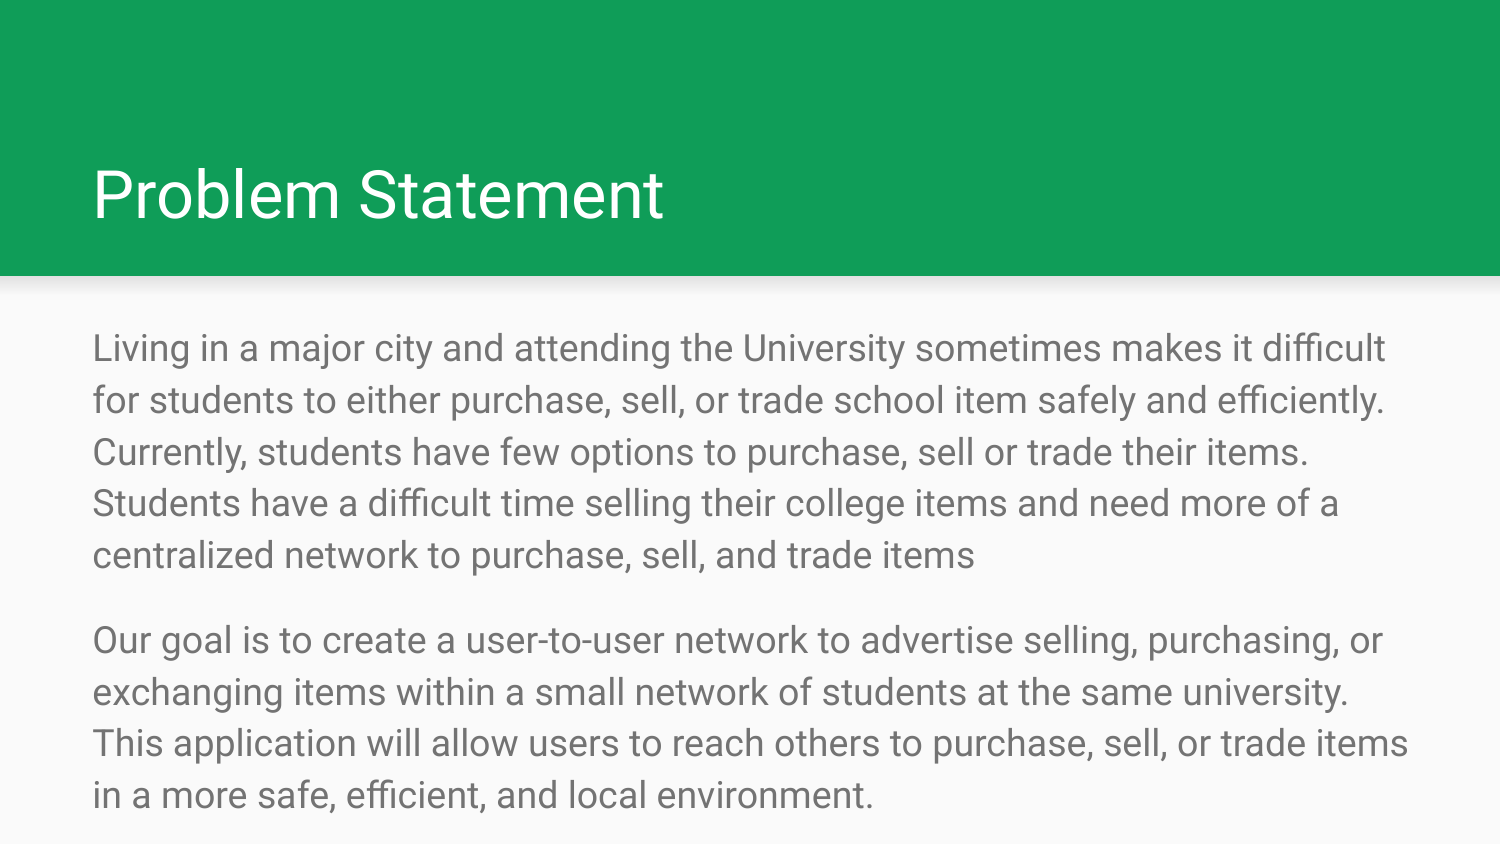

# Problem Statement
Living in a major city and attending the University sometimes makes it difficult for students to either purchase, sell, or trade school item safely and efficiently.  Currently, students have few options to purchase, sell or trade their items. Students have a difficult time selling their college items and need more of a centralized network to purchase, sell, and trade items
Our goal is to create a user-to-user network to advertise selling, purchasing, or exchanging items within a small network of students at the same university. This application will allow users to reach others to purchase, sell, or trade items in a more safe, efficient, and local environment.